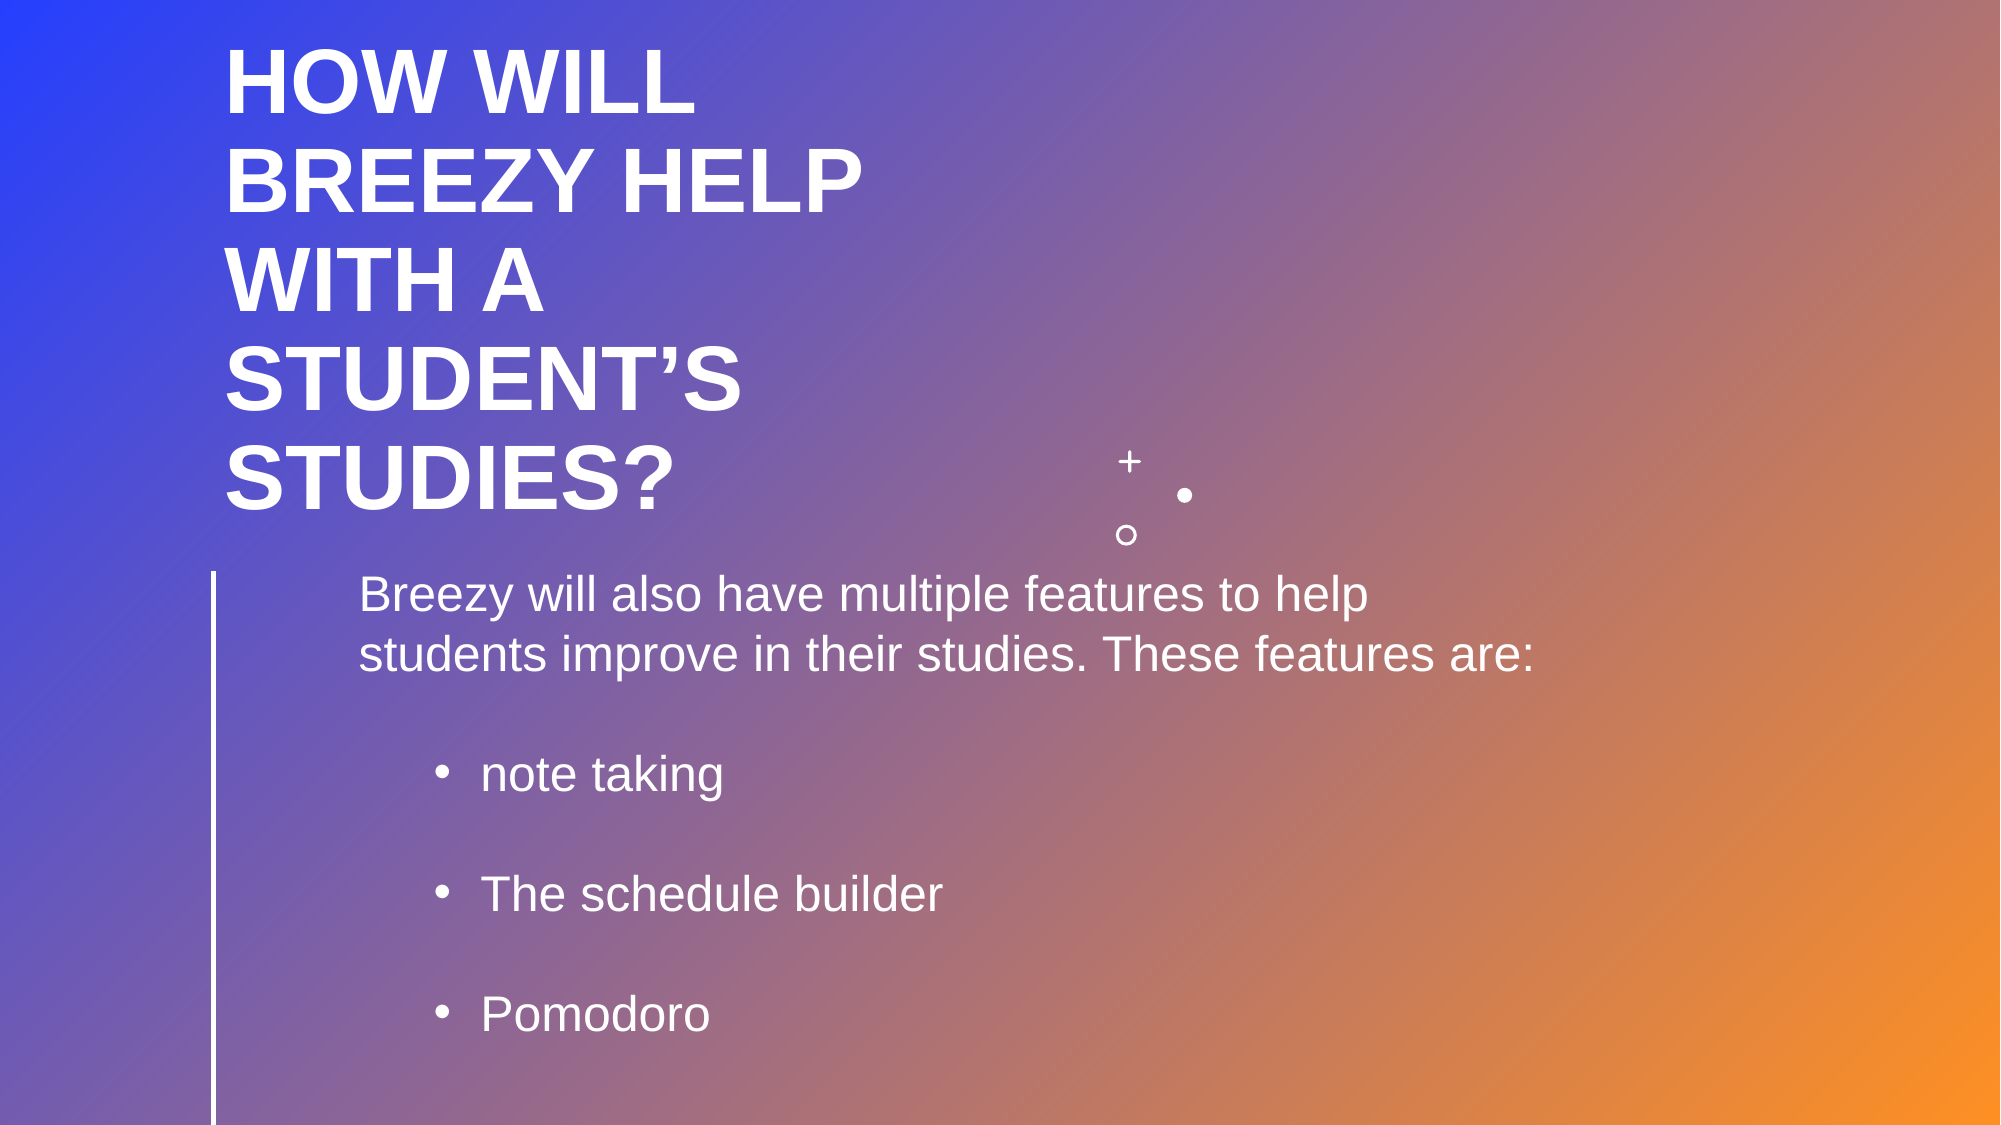

# How will Breezy help with a student’s studies?

Breezy will also have multiple features to help students improve in their studies. These features are:

note taking

The schedule builder

Pomodoro